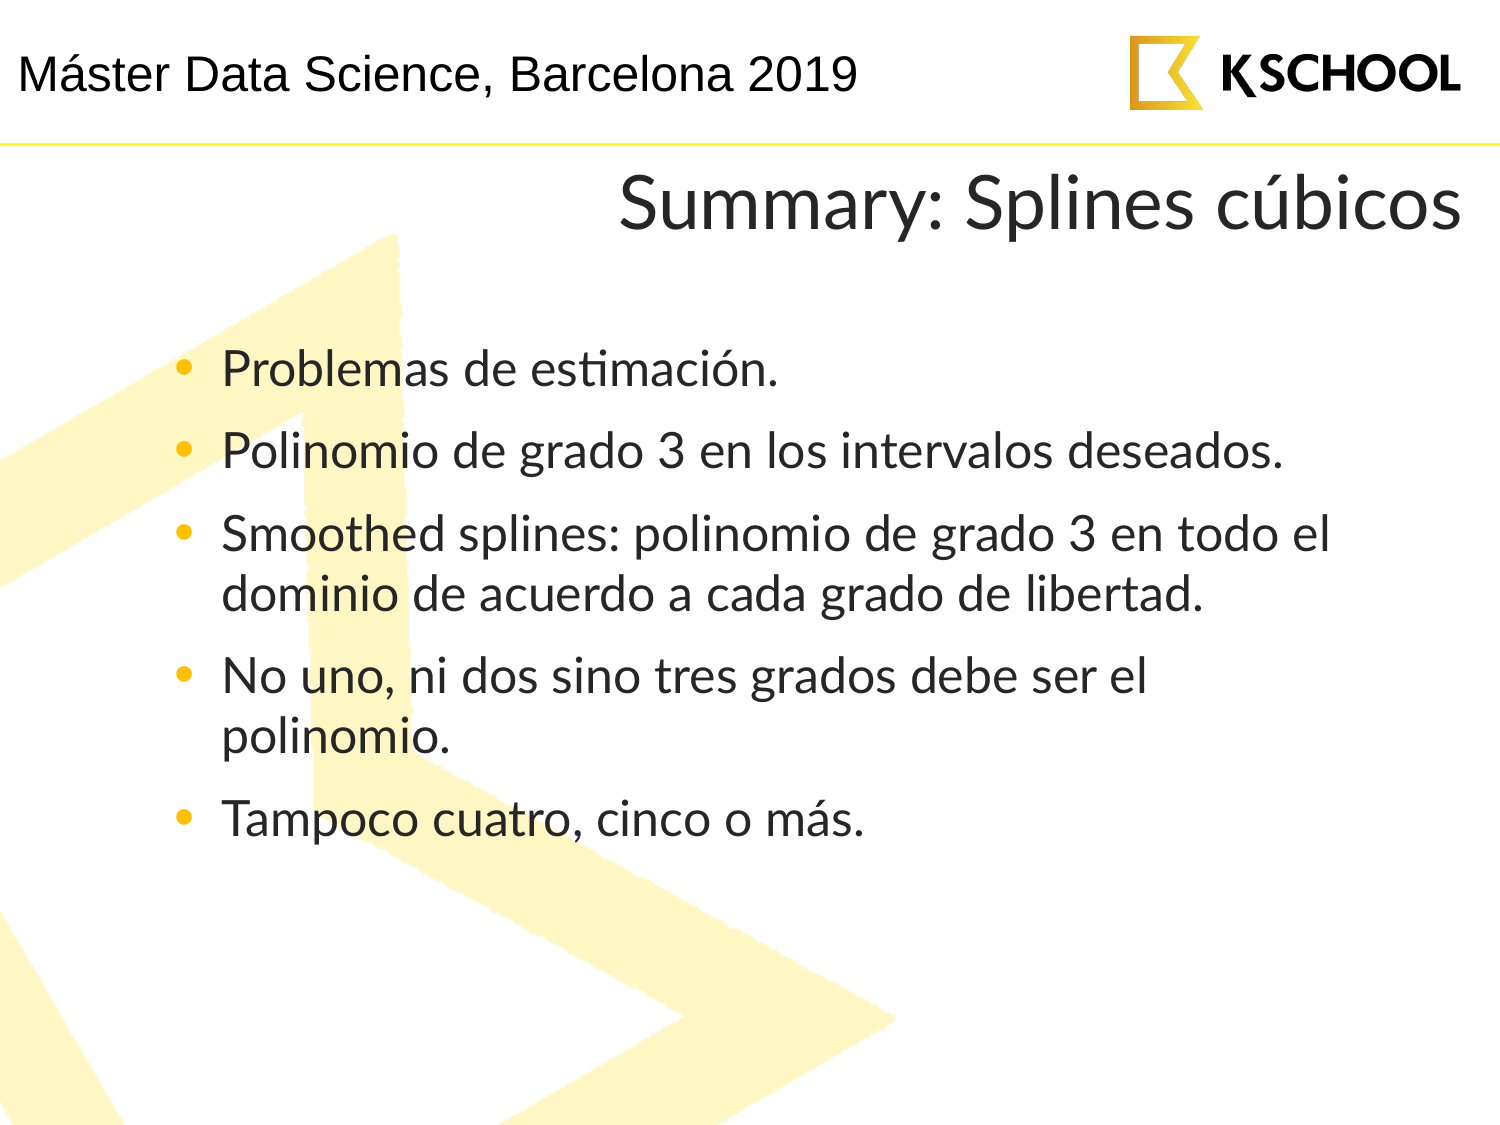

# Summary: Splines cúbicos
Problemas de estimación.
Polinomio de grado 3 en los intervalos deseados.
Smoothed splines: polinomio de grado 3 en todo el dominio de acuerdo a cada grado de libertad.
No uno, ni dos sino tres grados debe ser el polinomio.
Tampoco cuatro, cinco o más.